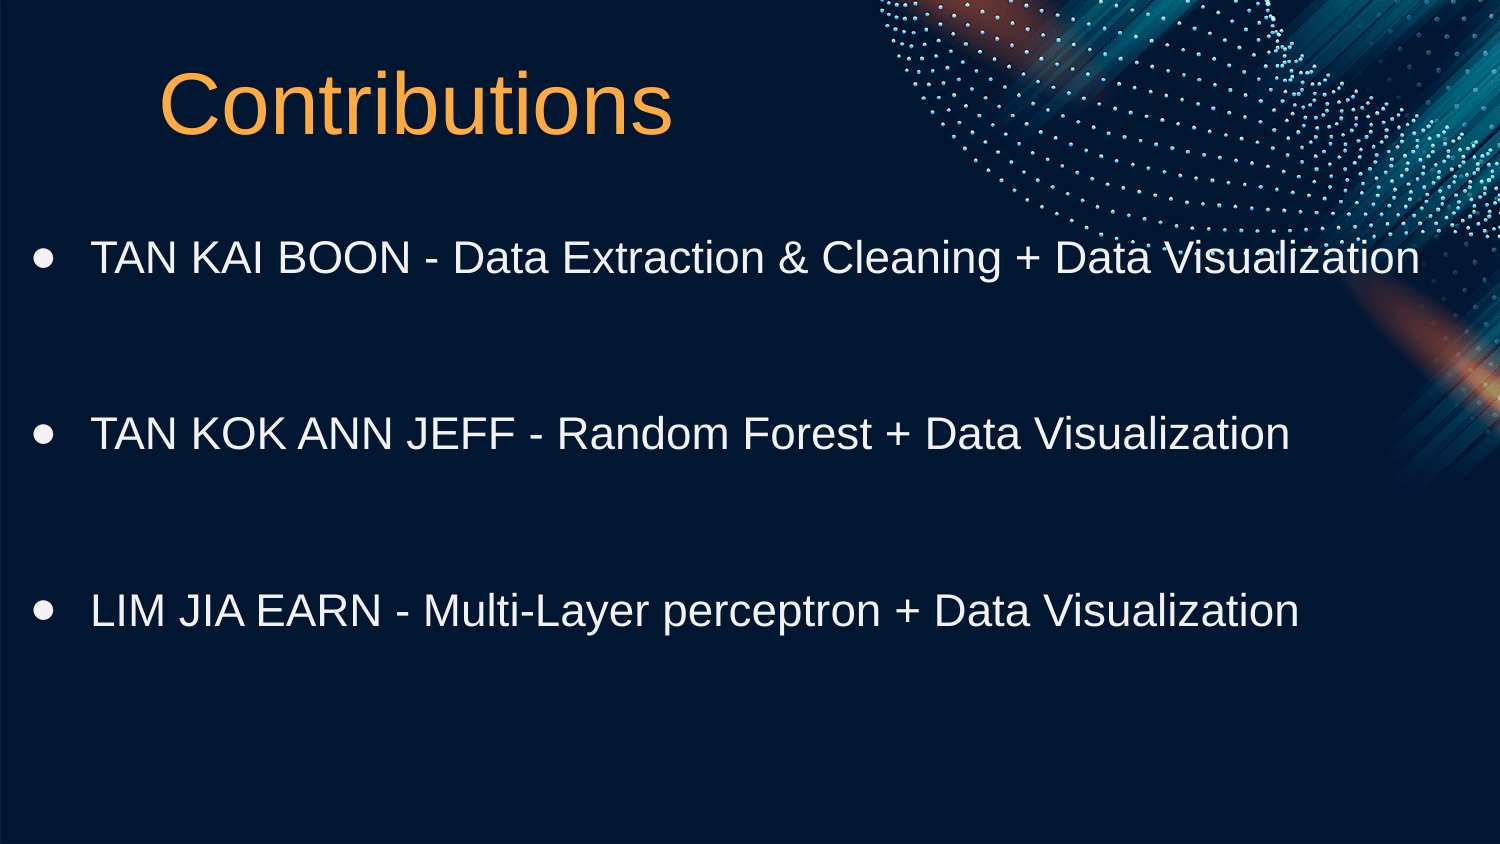

# Contributions
TAN KAI BOON - Data Extraction & Cleaning + Data Visualization

TAN KOK ANN JEFF - Random Forest + Data Visualization

LIM JIA EARN - Multi-Layer perceptron + Data Visualization